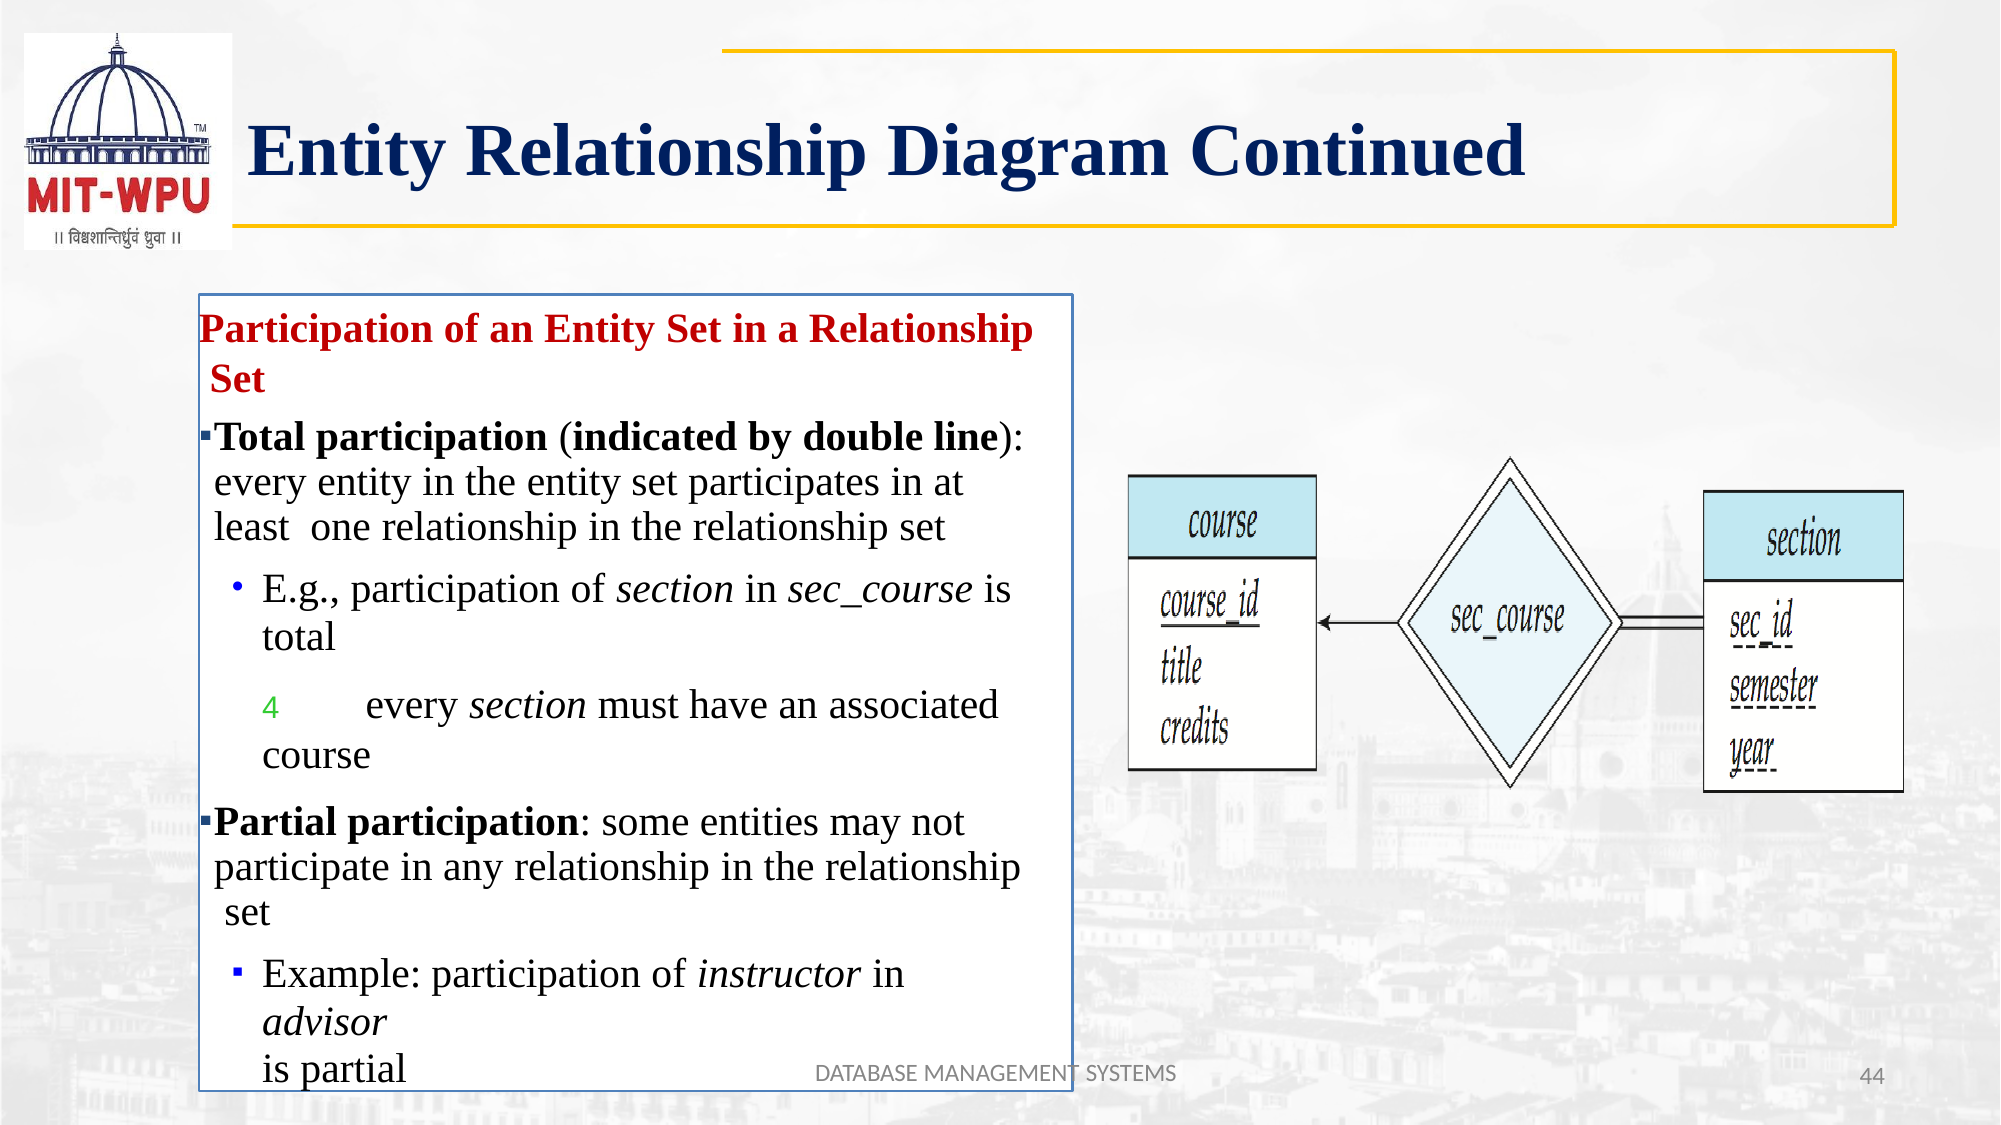

# Entity Relationship Diagram Continued
Participation of an Entity Set in a Relationship  Set
Total participation (indicated by double line):  every entity in the entity set participates in at least  one relationship in the relationship set
E.g., participation of section in sec_course is
total
4	every section must have an associated course
Partial participation: some entities may not  participate in any relationship in the relationship  set
Example: participation of instructor in advisor
is partial

DATABASE MANAGEMENT SYSTEMS
44